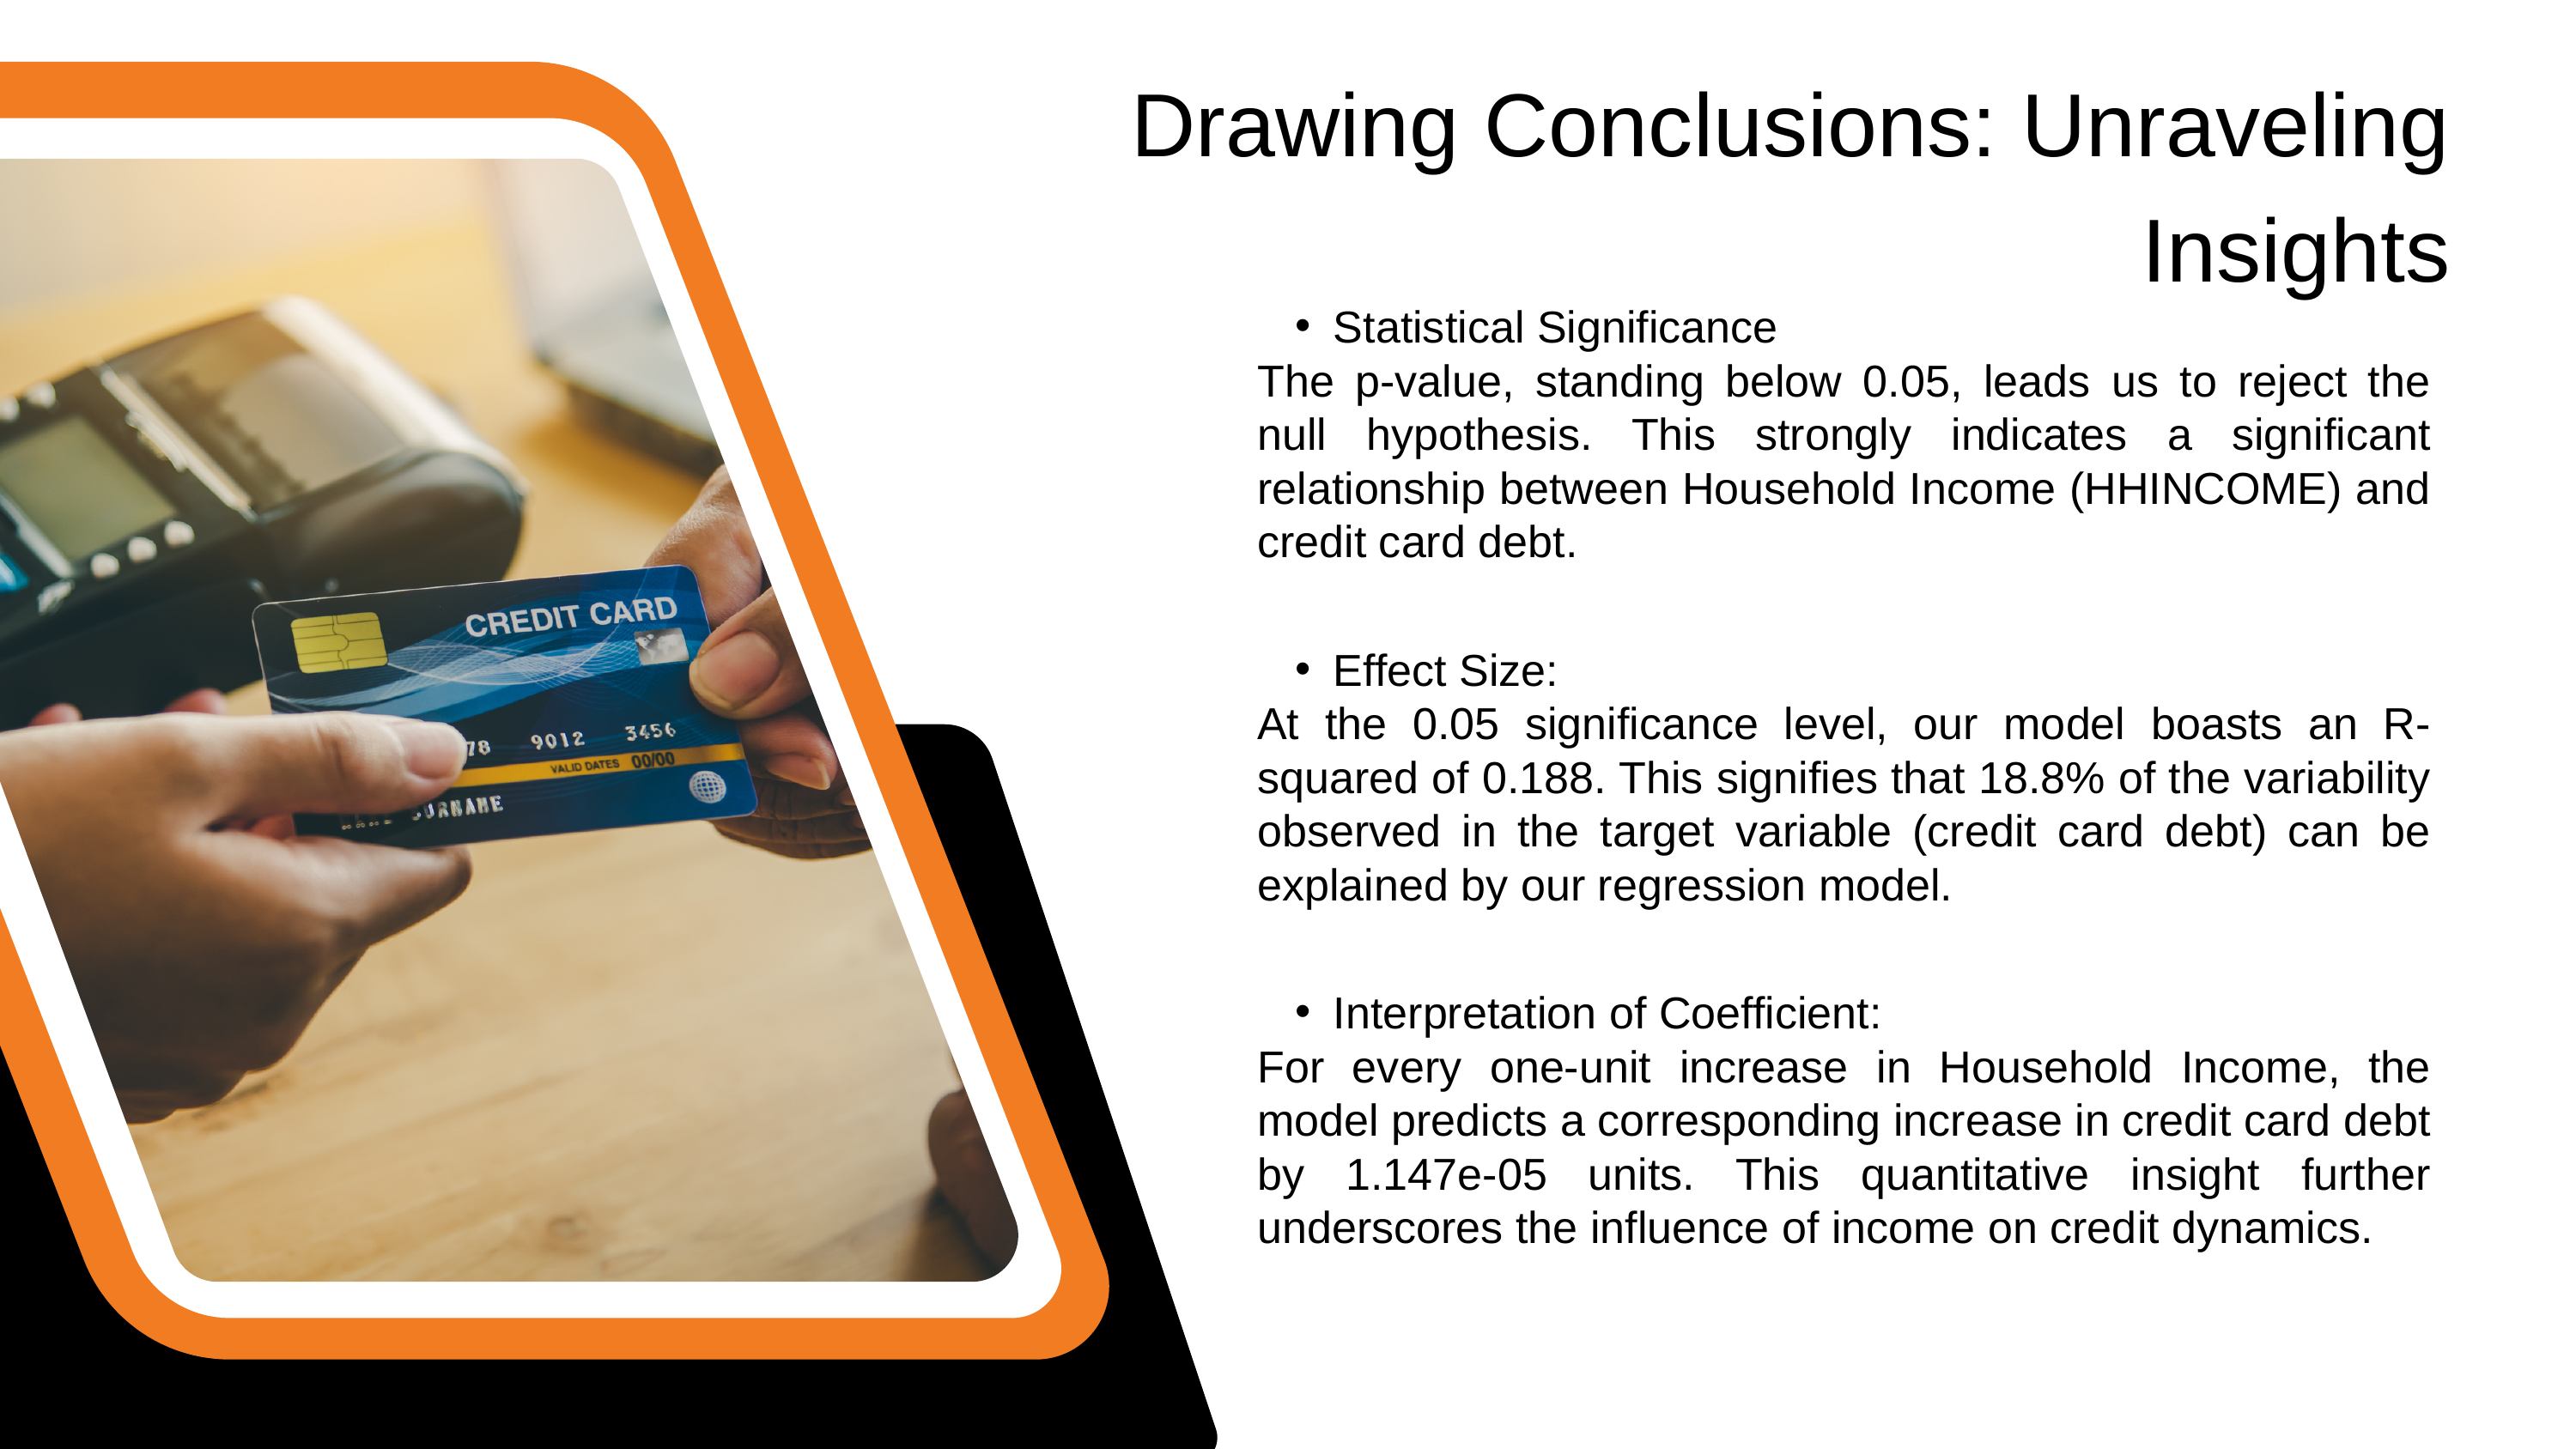

Drawing Conclusions: Unraveling Insights

Statistical Significance
The p-value, standing below 0.05, leads us to reject the null hypothesis. This strongly indicates a significant relationship between Household Income (HHINCOME) and credit card debt.

Effect Size:
At the 0.05 significance level, our model boasts an R-squared of 0.188. This signifies that 18.8% of the variability observed in the target variable (credit card debt) can be explained by our regression model.

Interpretation of Coefficient:
For every one-unit increase in Household Income, the model predicts a corresponding increase in credit card debt by 1.147e-05 units. This quantitative insight further underscores the influence of income on credit dynamics.